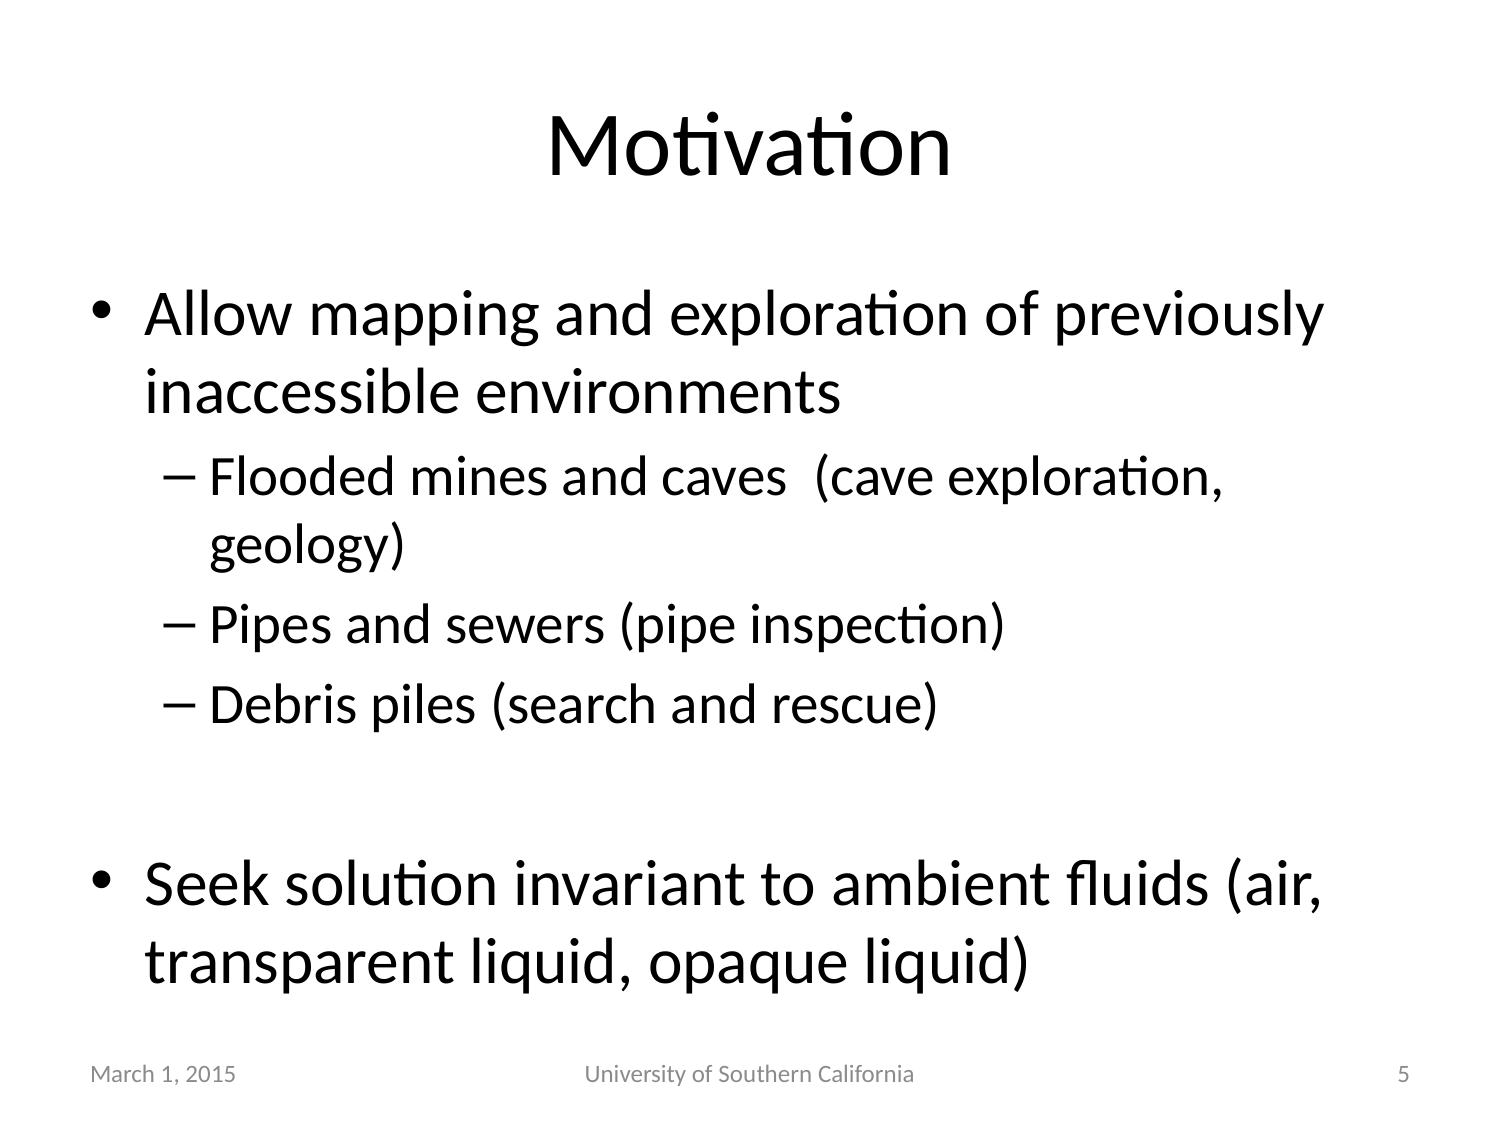

# Motivation
Allow mapping and exploration of previously inaccessible environments
Flooded mines and caves  (cave exploration, geology)
Pipes and sewers (pipe inspection)
Debris piles (search and rescue)

Seek solution invariant to ambient fluids (air, transparent liquid, opaque liquid)
March 1, 2015
University of Southern California
5